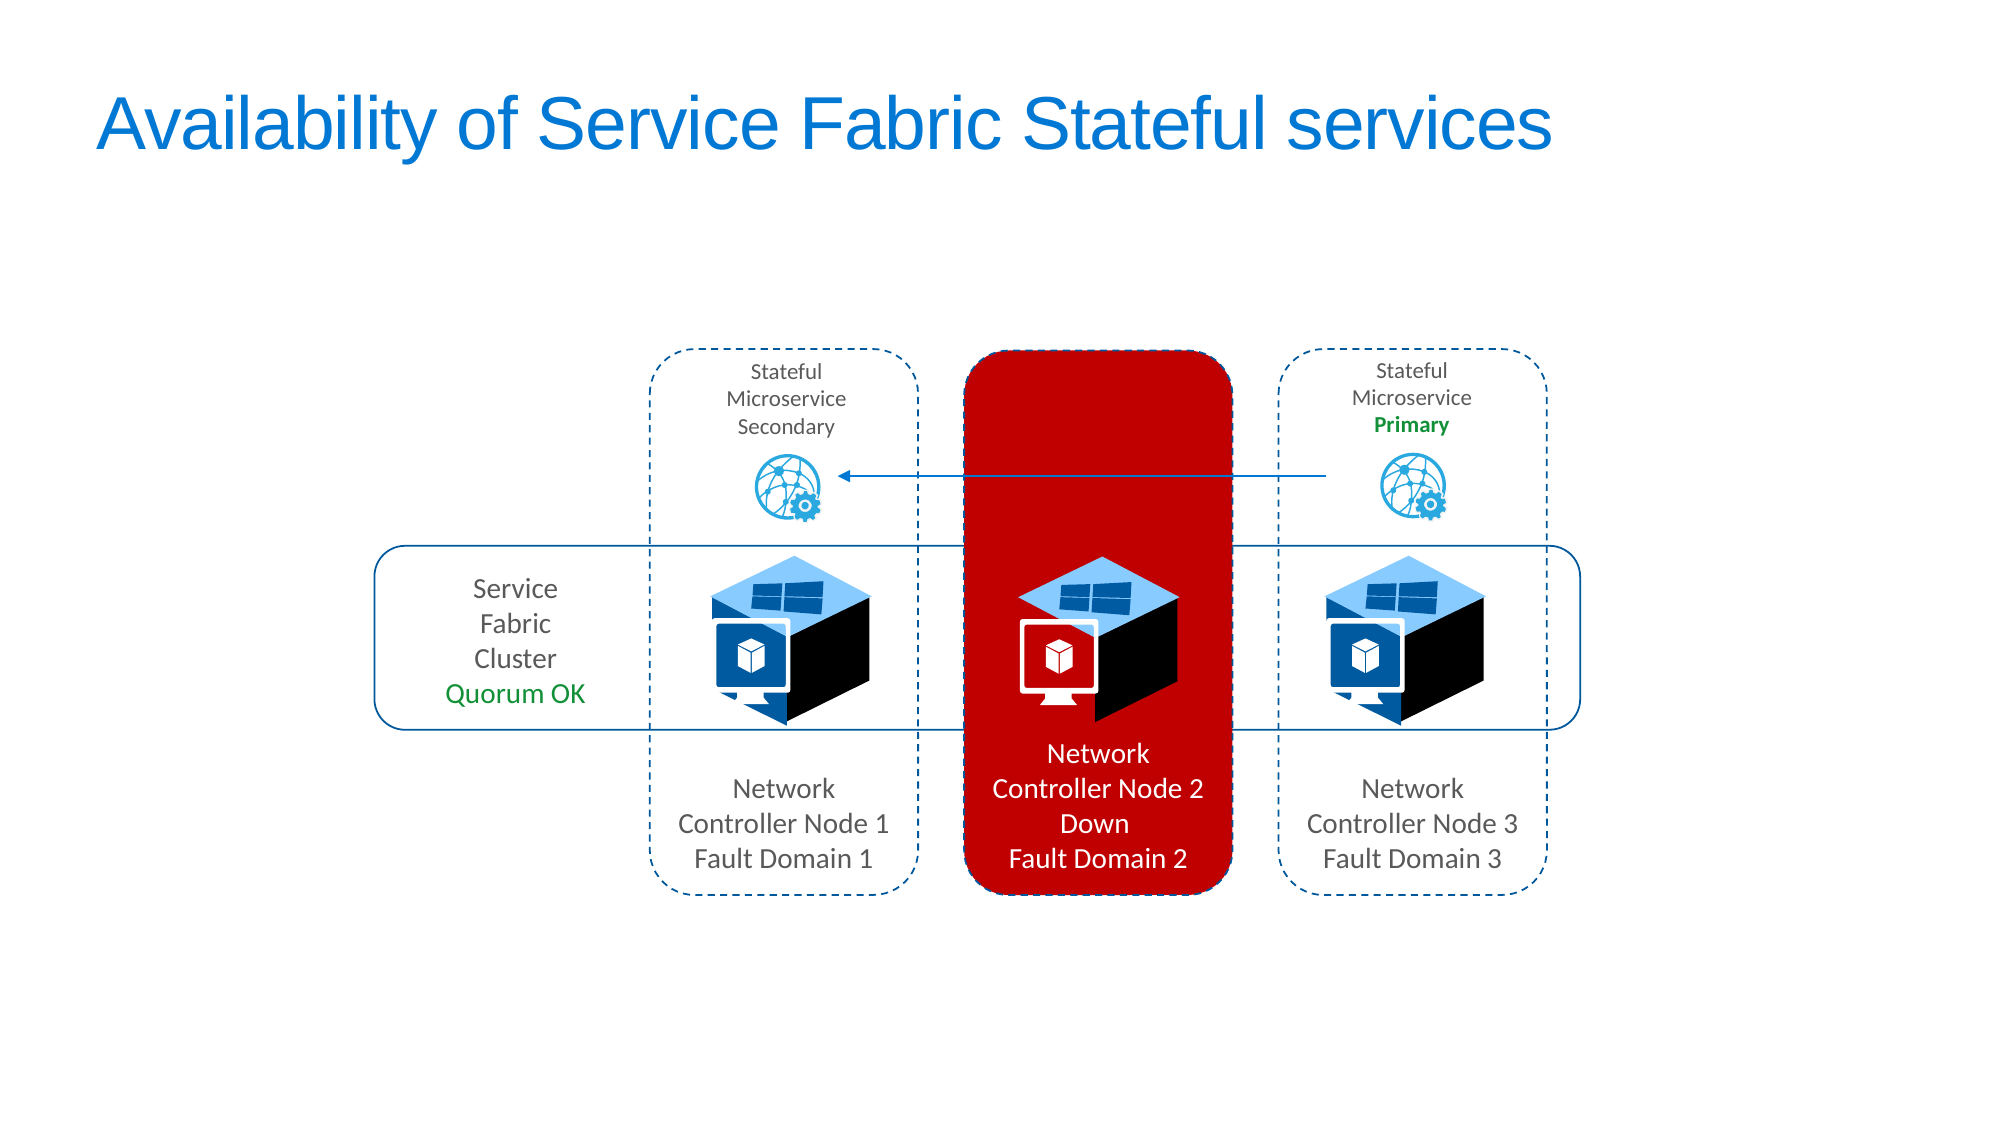

# Availability of Service Fabric Stateful services
Stateful Microservice
Primary

Network Controller Node 1 Fault Domain 1
Stateful Microservice
Secondary

Network Controller Node 3 Fault Domain 3
Network Controller Node 2 Down
Fault Domain 2

Service
Fabric
Cluster
Quorum OK